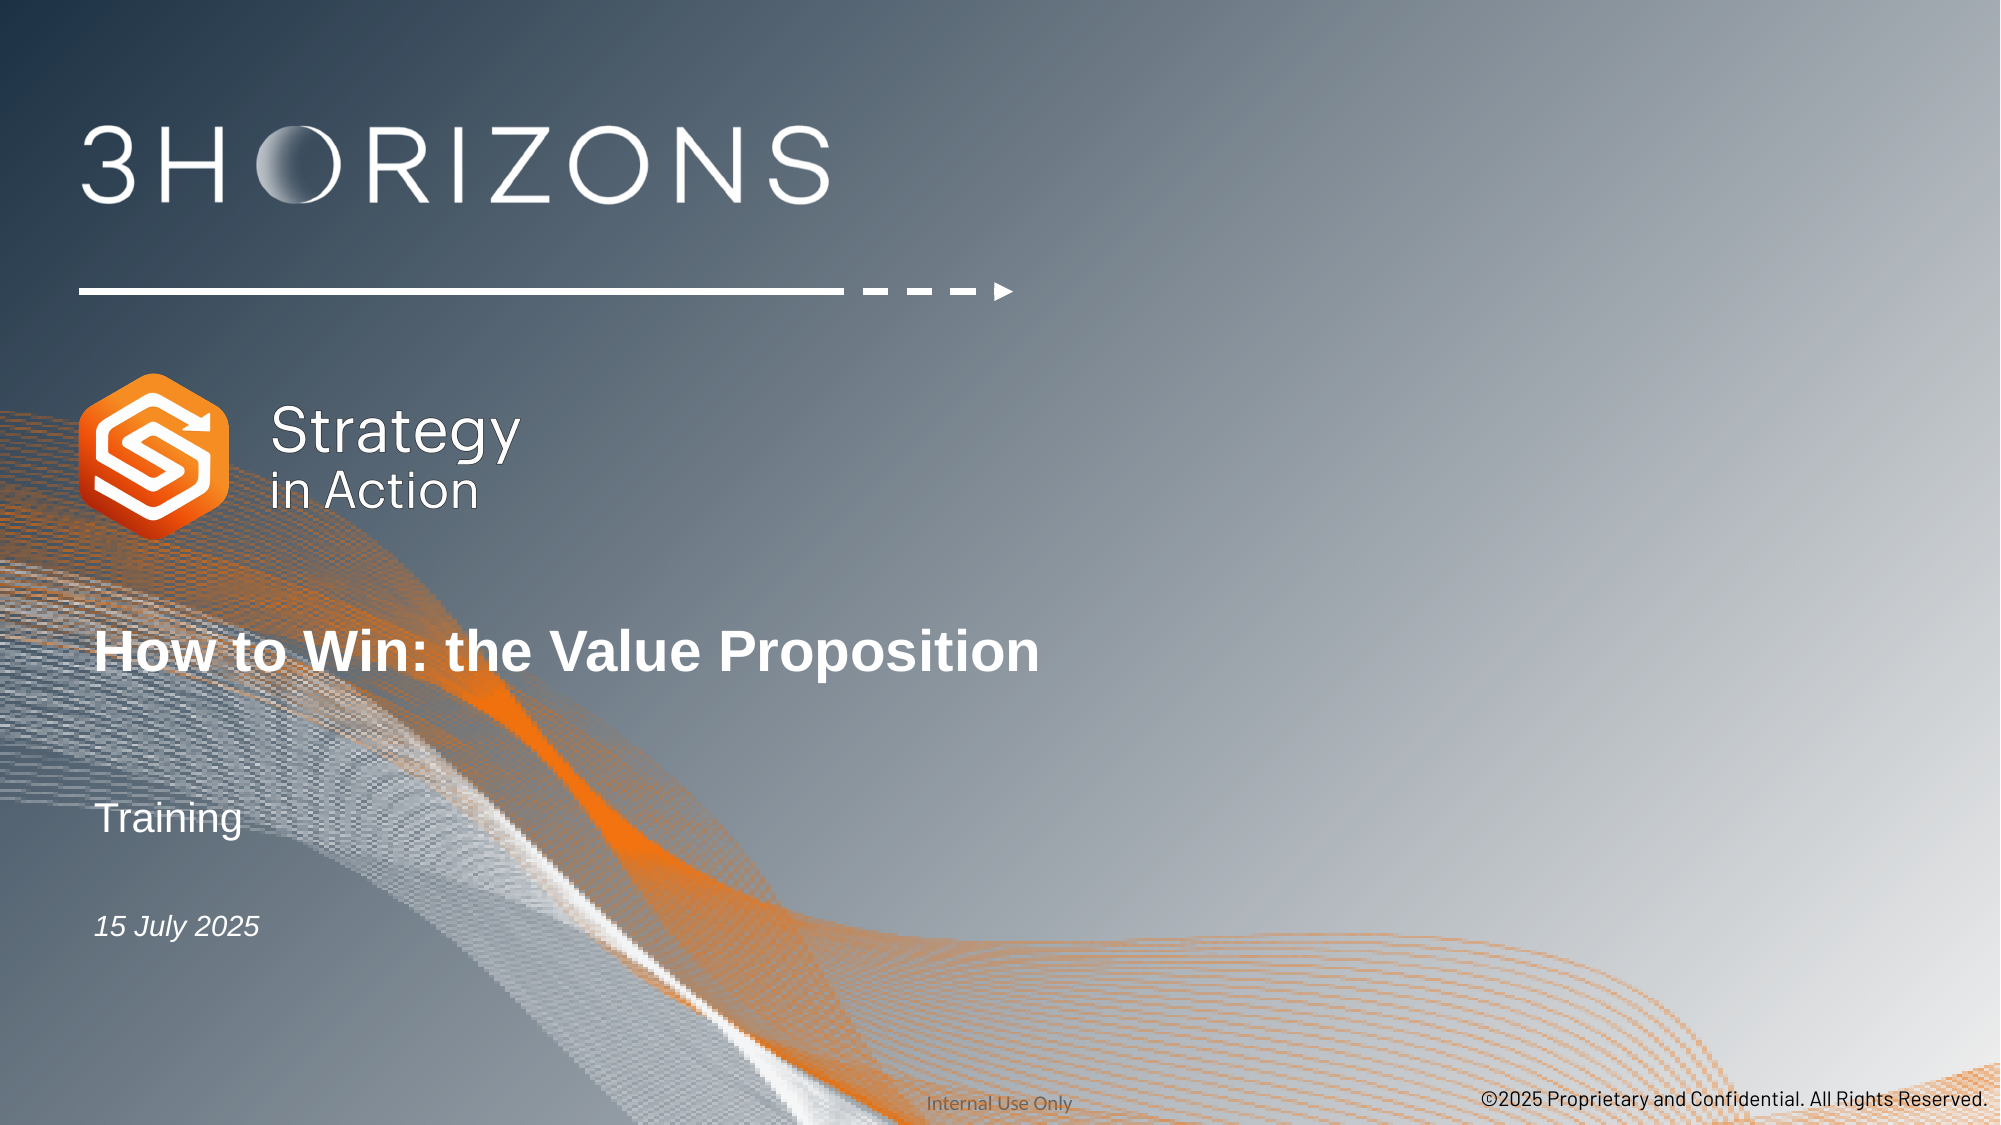

How to Win: the Value Proposition
Training
15 July 2025